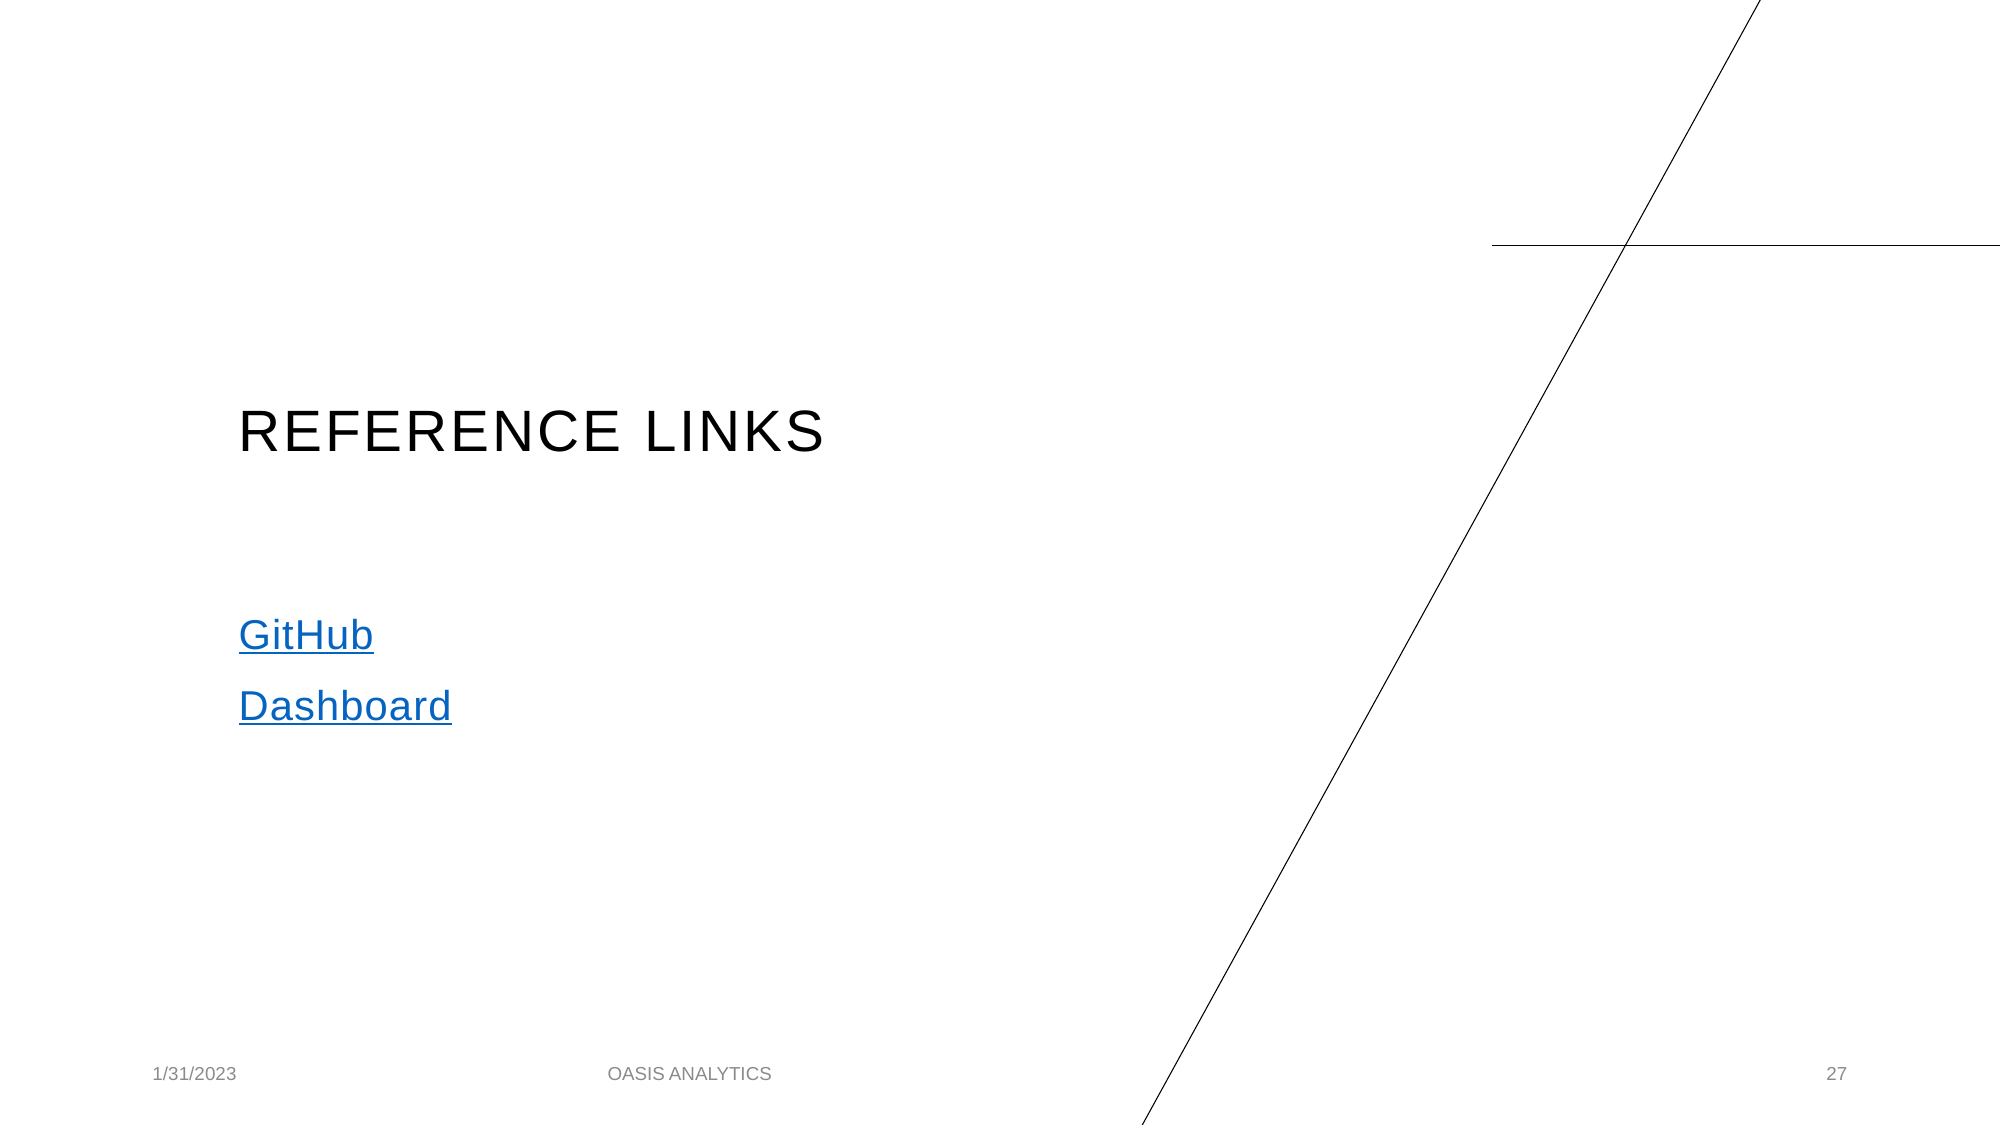

# Reference Links
GitHub
Dashboard
1/31/2023
OASIS ANALYTICS
27